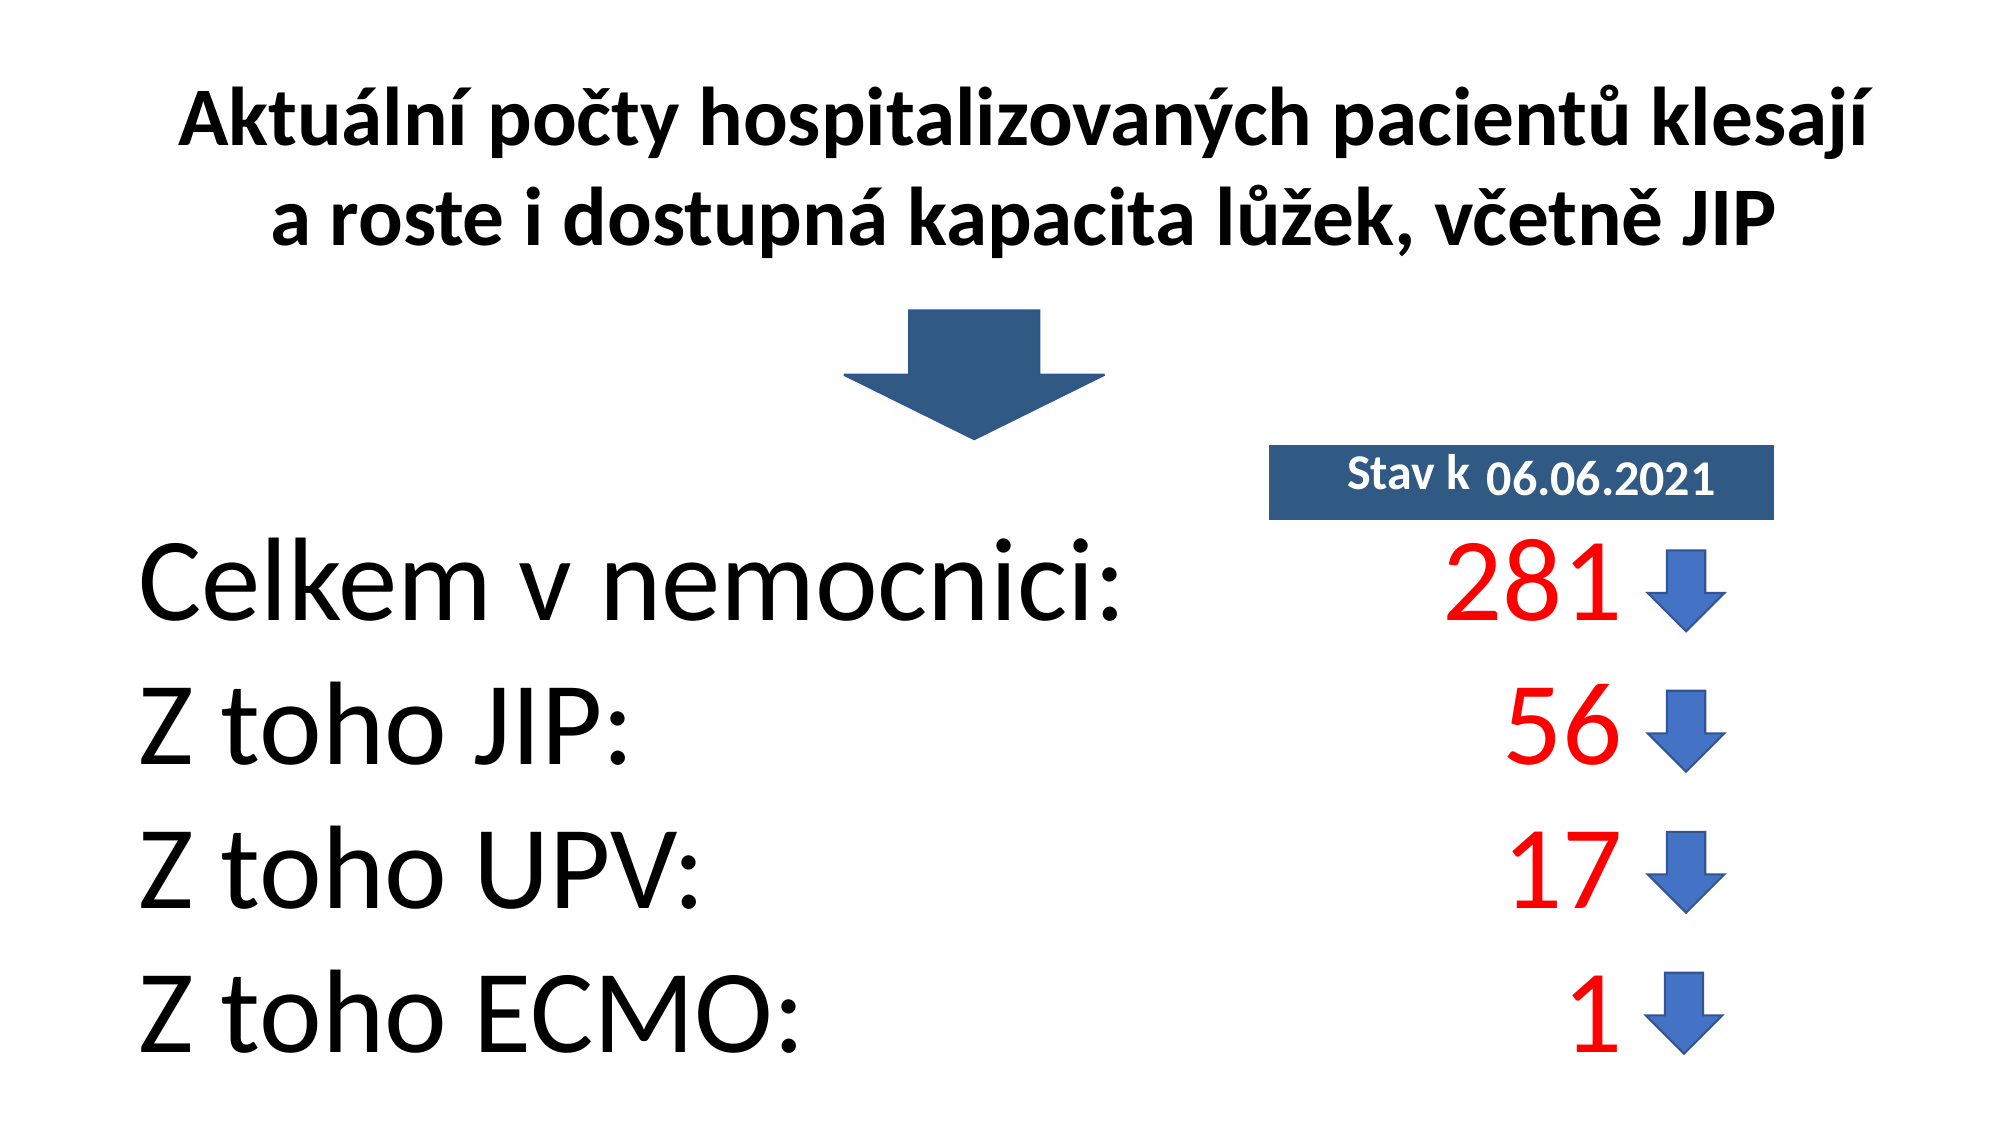

Aktuální počty hospitalizovaných pacientů klesají
a roste i dostupná kapacita lůžek, včetně JIP

| Stav k | 06.06.2021 |
| --- | --- |
| Celkem v nemocnici: | 281 |
| --- | --- |
| Z toho JIP: | 56 |
| Z toho UPV: | 17 |
| Z toho ECMO: | 1 |